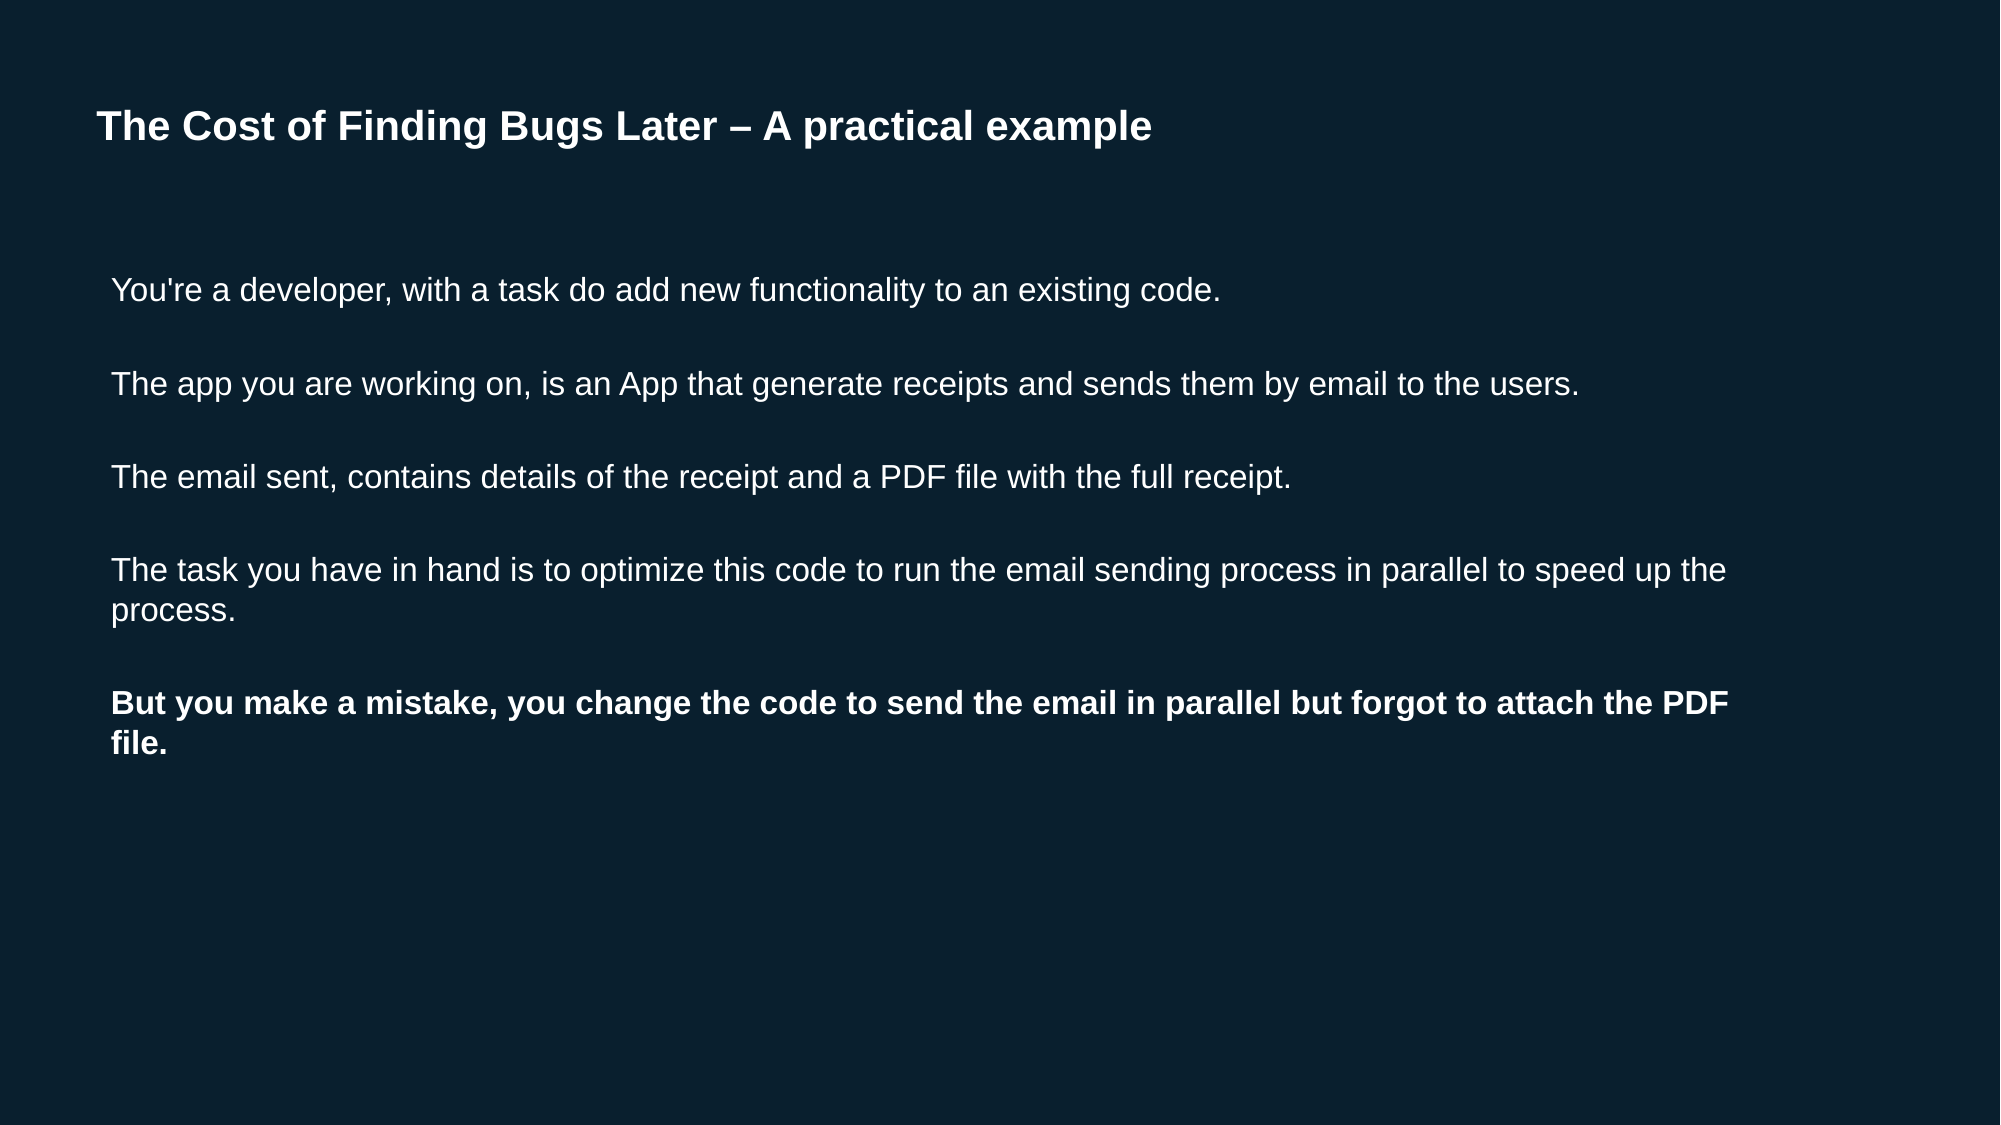

# The Cost of Finding Bugs Later – A practical example
You're a developer, with a task do add new functionality to an existing code.

The app you are working on, is an App that generate receipts and sends them by email to the users.

The email sent, contains details of the receipt and a PDF file with the full receipt.

The task you have in hand is to optimize this code to run the email sending process in parallel to speed up the process.

But you make a mistake, you change the code to send the email in parallel but forgot to attach the PDF file.